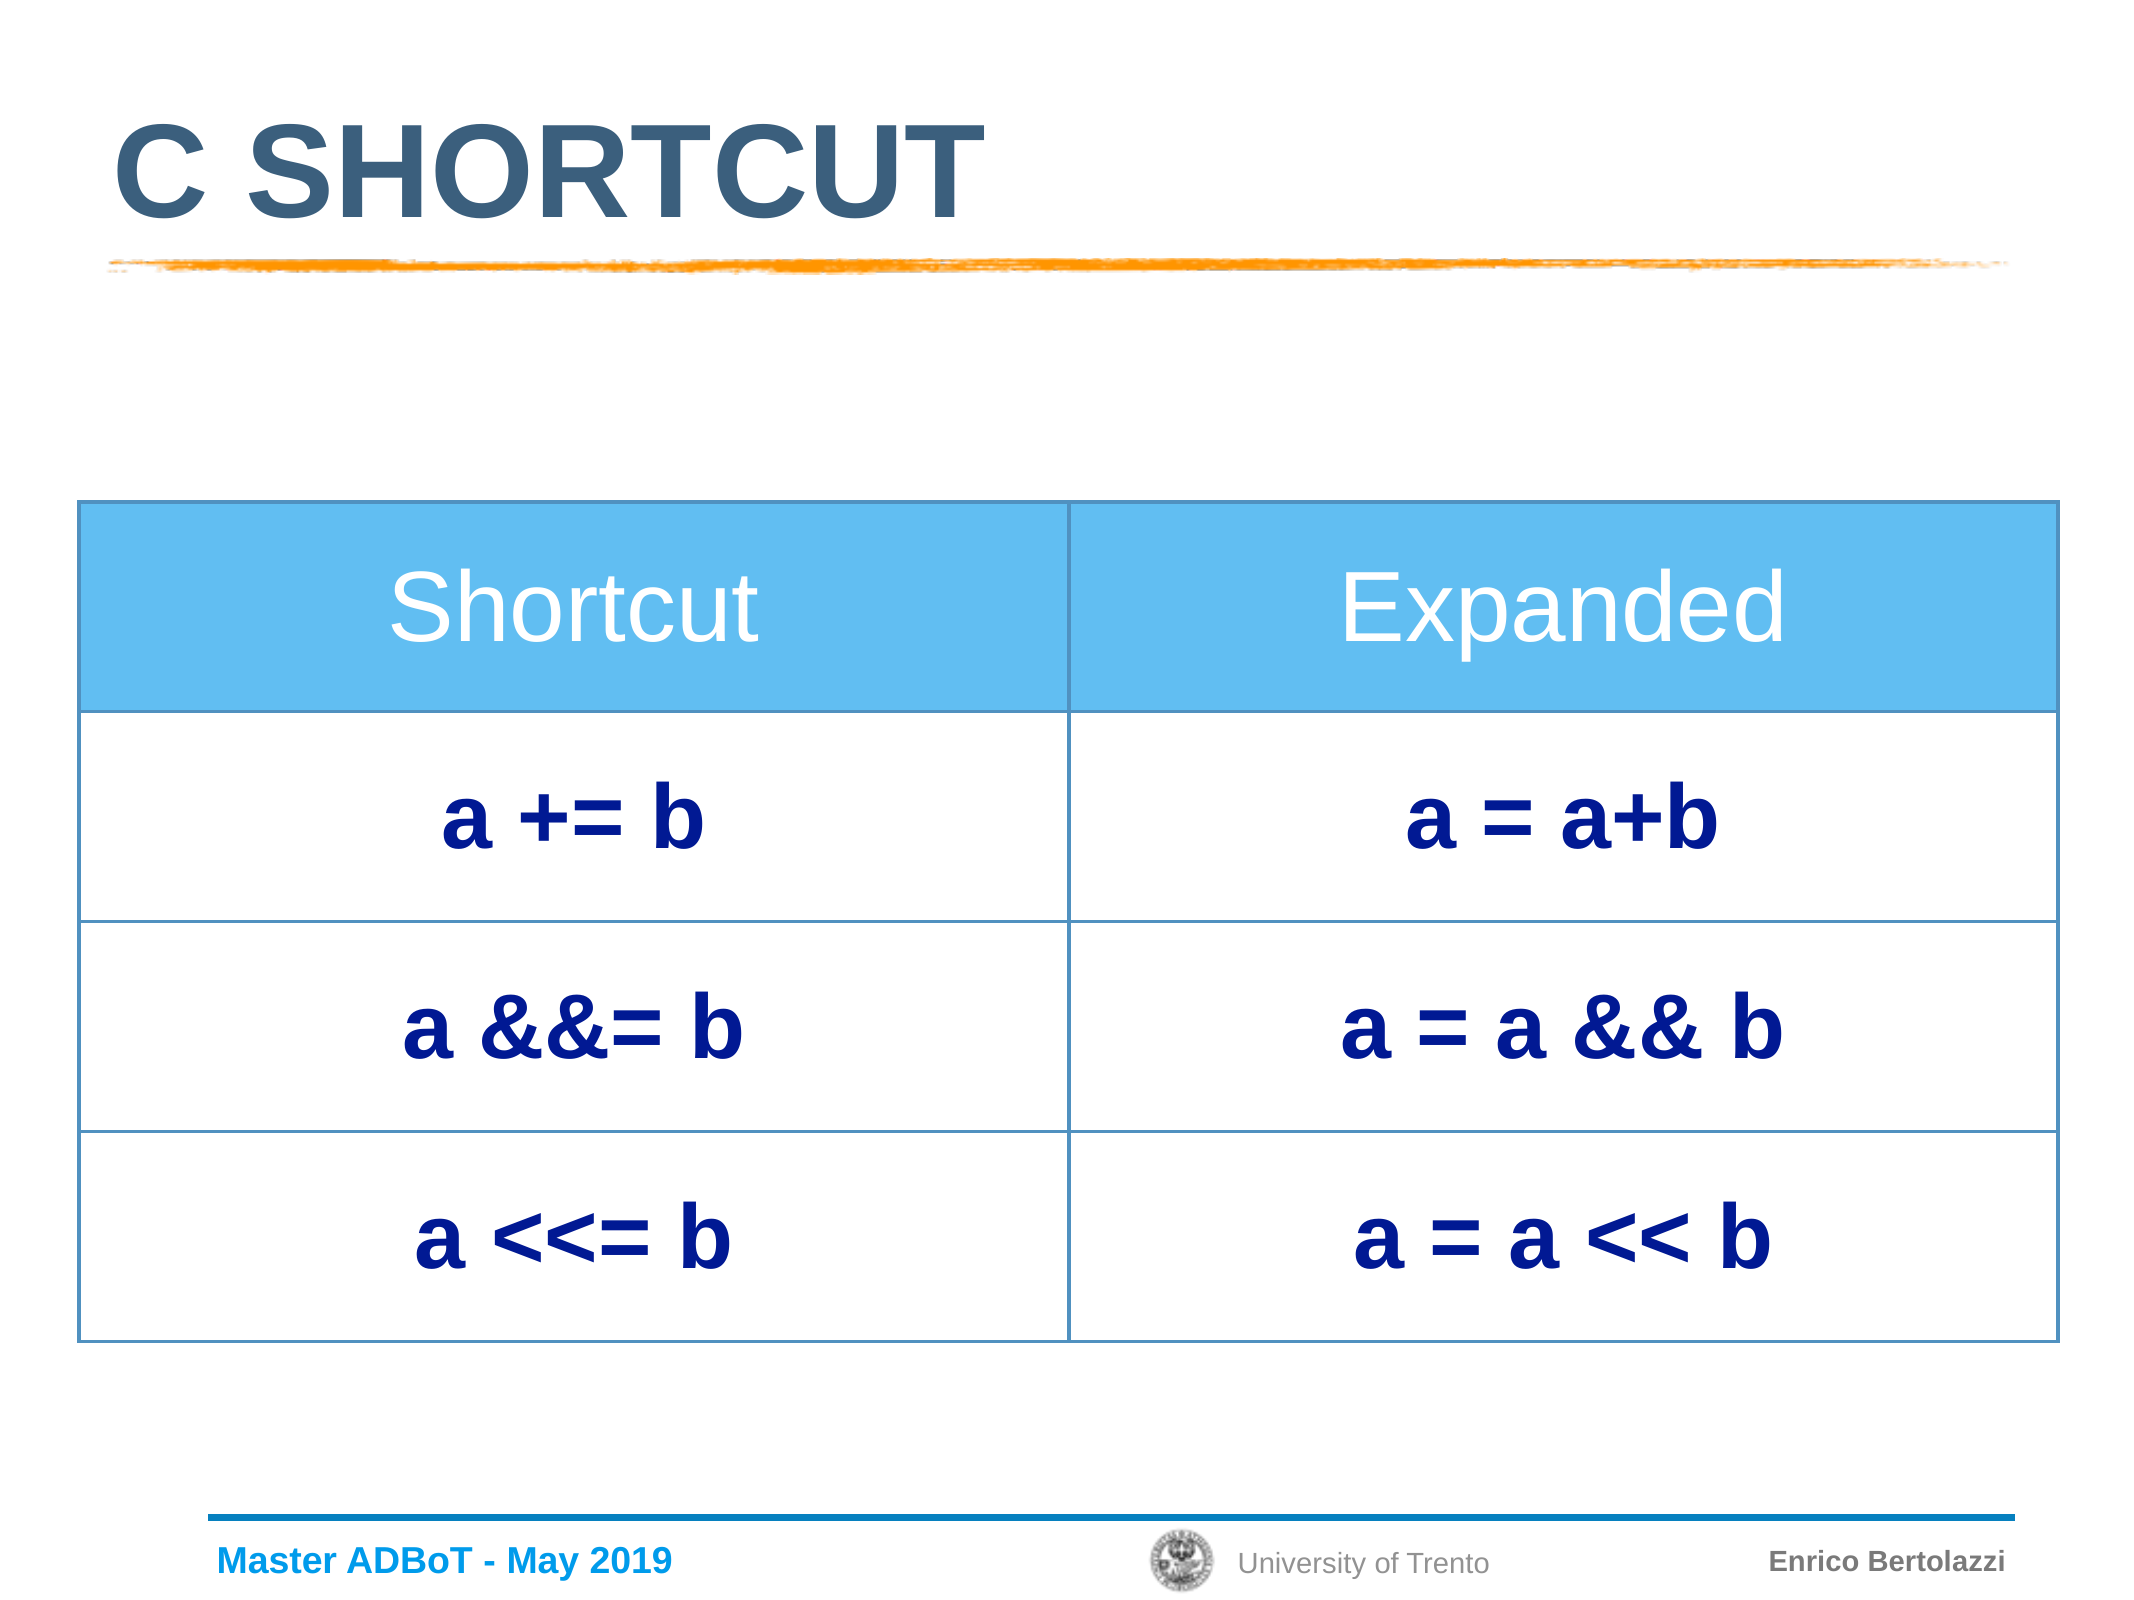

# C shortcut
| Shortcut | Expanded |
| --- | --- |
| a += b | a = a+b |
| a &&= b | a = a && b |
| a <<= b | a = a << b |
17
Master ADBoT - May 2019
Enrico Bertolazzi